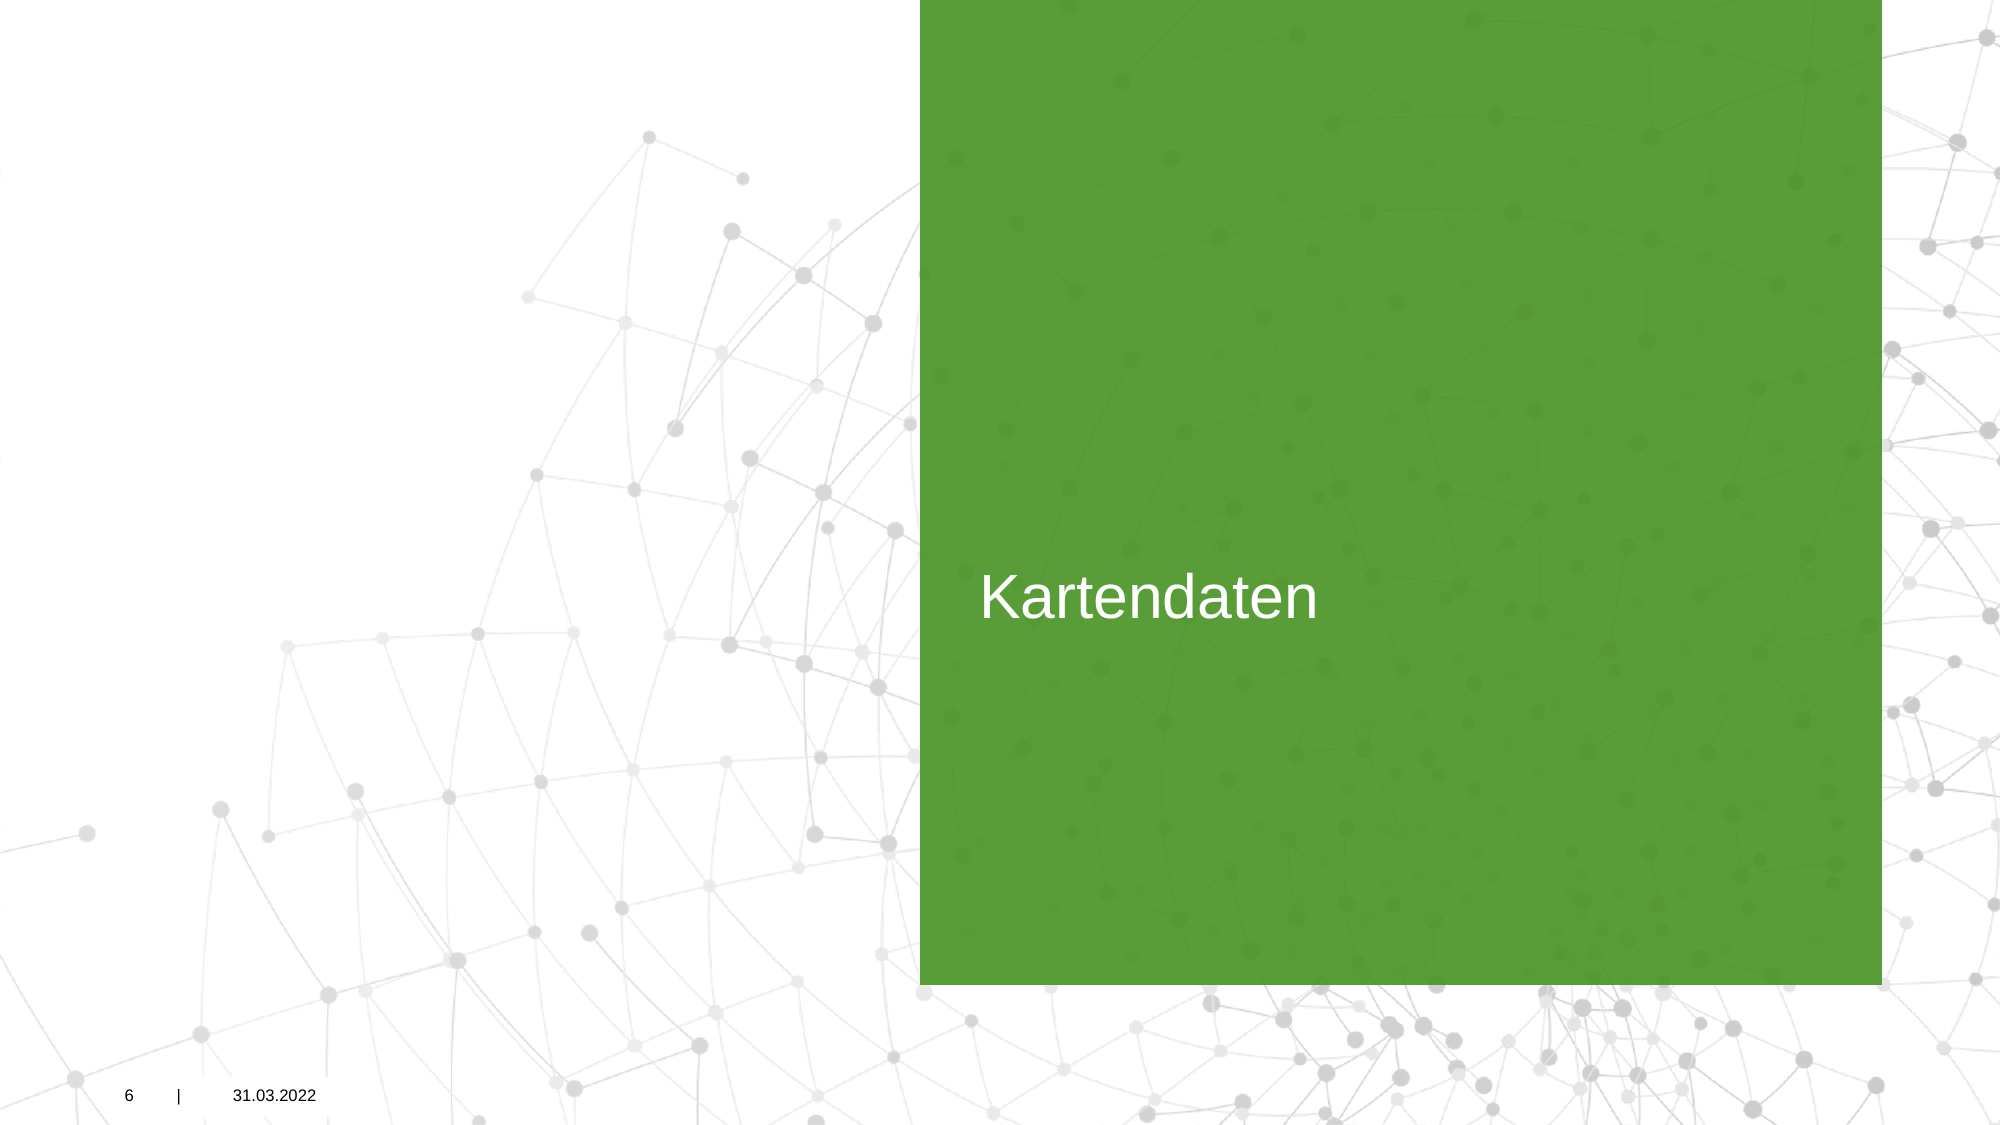

# Kartendaten
6         |           31.03.2022